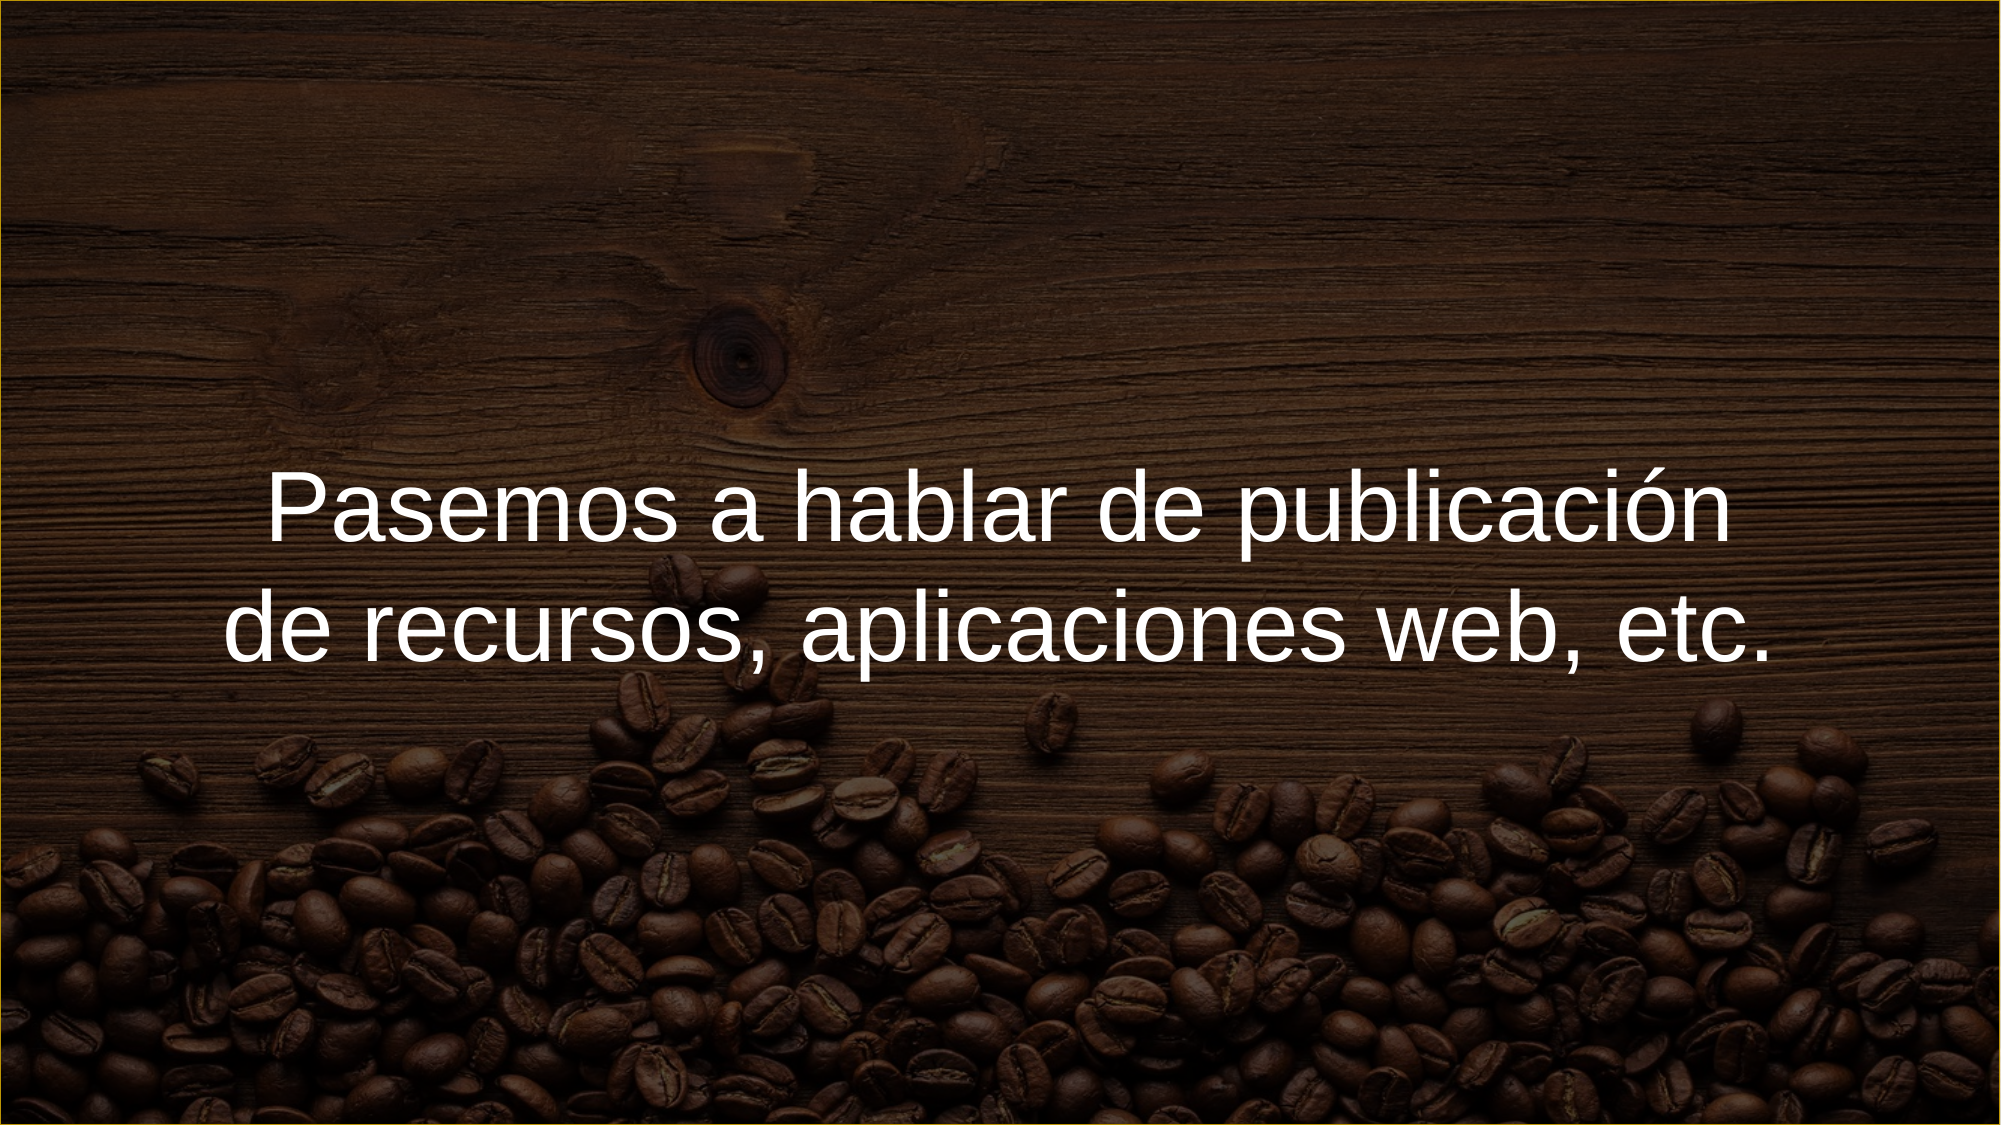

Pasemos a hablar de publicación de recursos, aplicaciones web, etc.